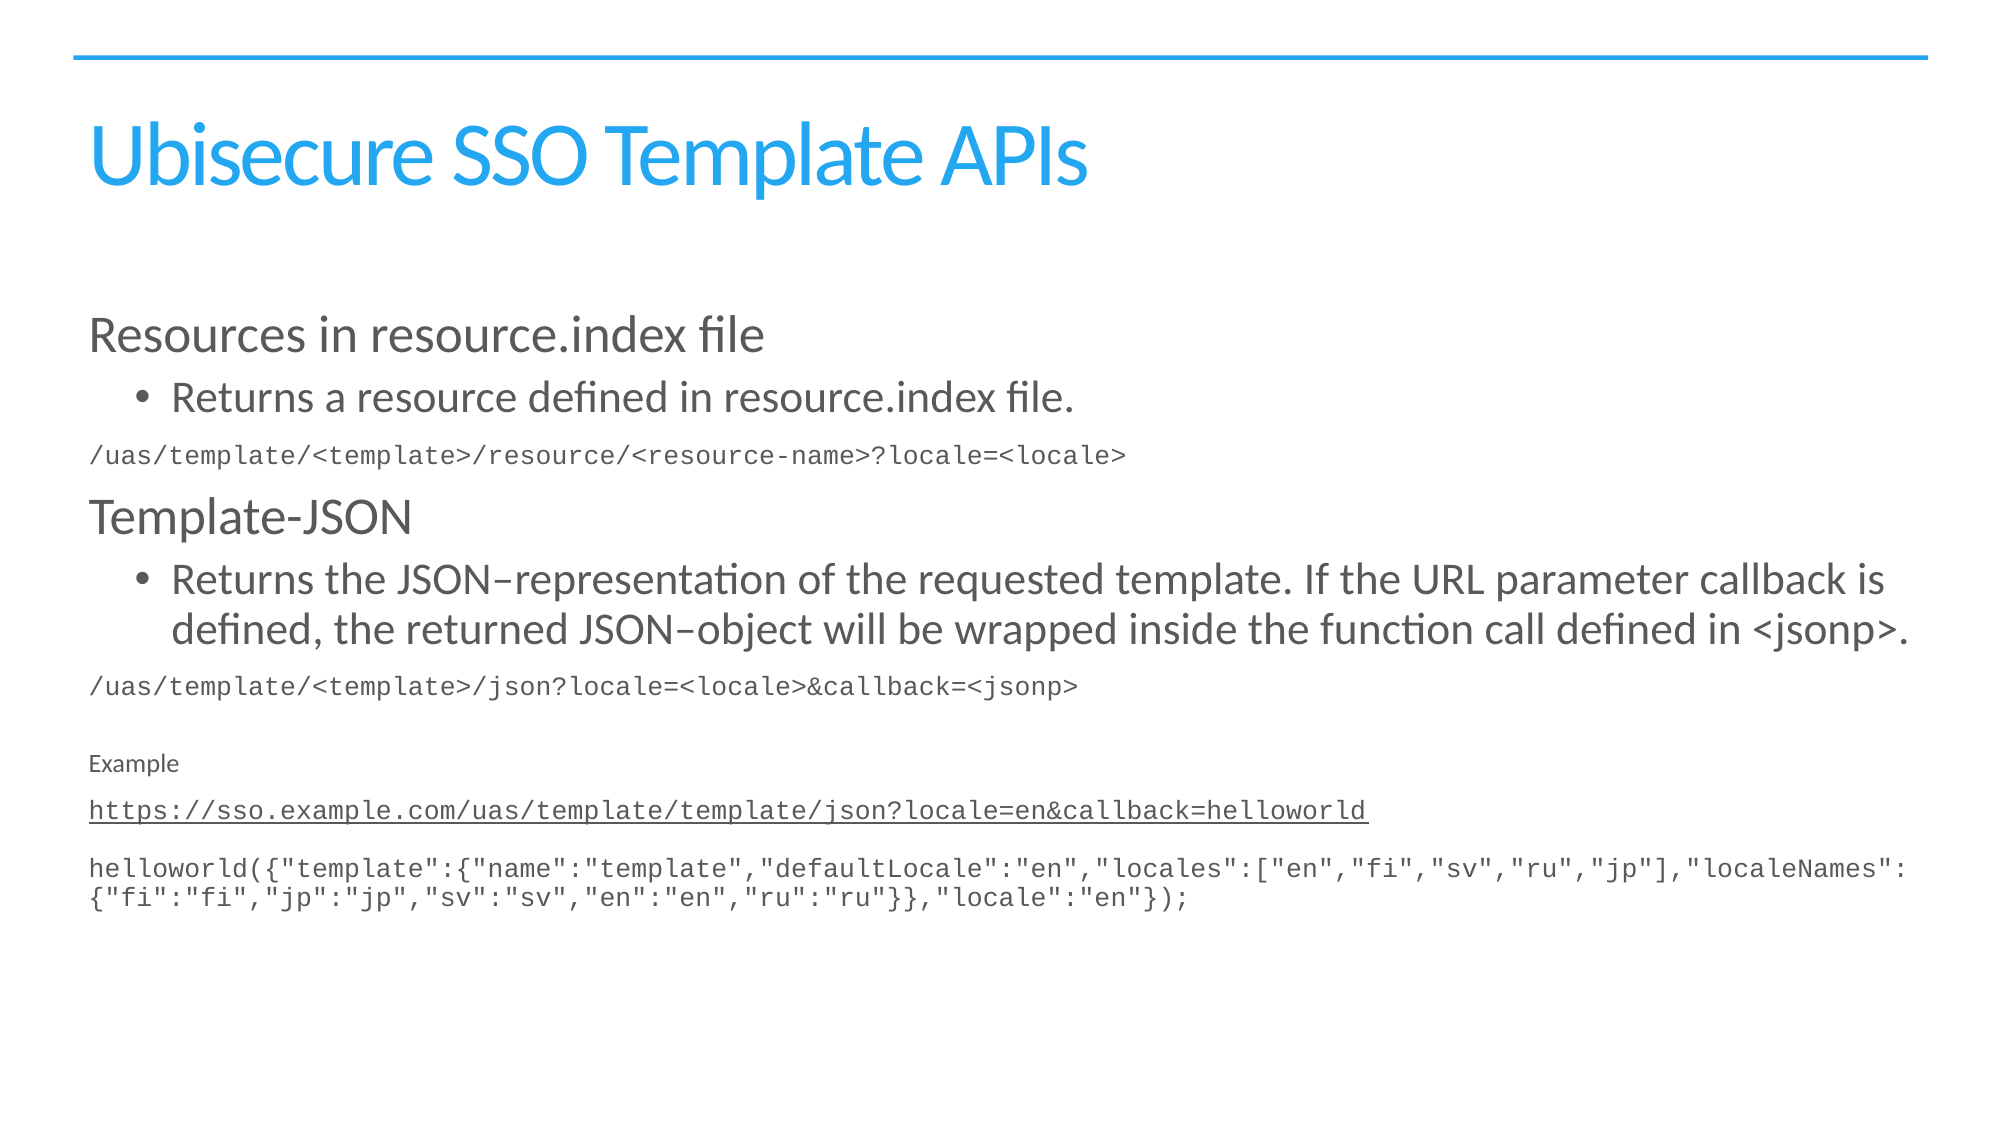

# Ubisecure SSO Template APIs
Resources in resource.index file
Returns a resource defined in resource.index file.
/uas/template/<template>/resource/<resource-name>?locale=<locale>
Template-JSON
Returns the JSON–representation of the requested template. If the URL parameter callback is defined, the returned JSON–object will be wrapped inside the function call defined in <jsonp>.
/uas/template/<template>/json?locale=<locale>&callback=<jsonp>
Example
https://sso.example.com/uas/template/template/json?locale=en&callback=helloworld
helloworld({"template":{"name":"template","defaultLocale":"en","locales":["en","fi","sv","ru","jp"],"localeNames":{"fi":"fi","jp":"jp","sv":"sv","en":"en","ru":"ru"}},"locale":"en"});